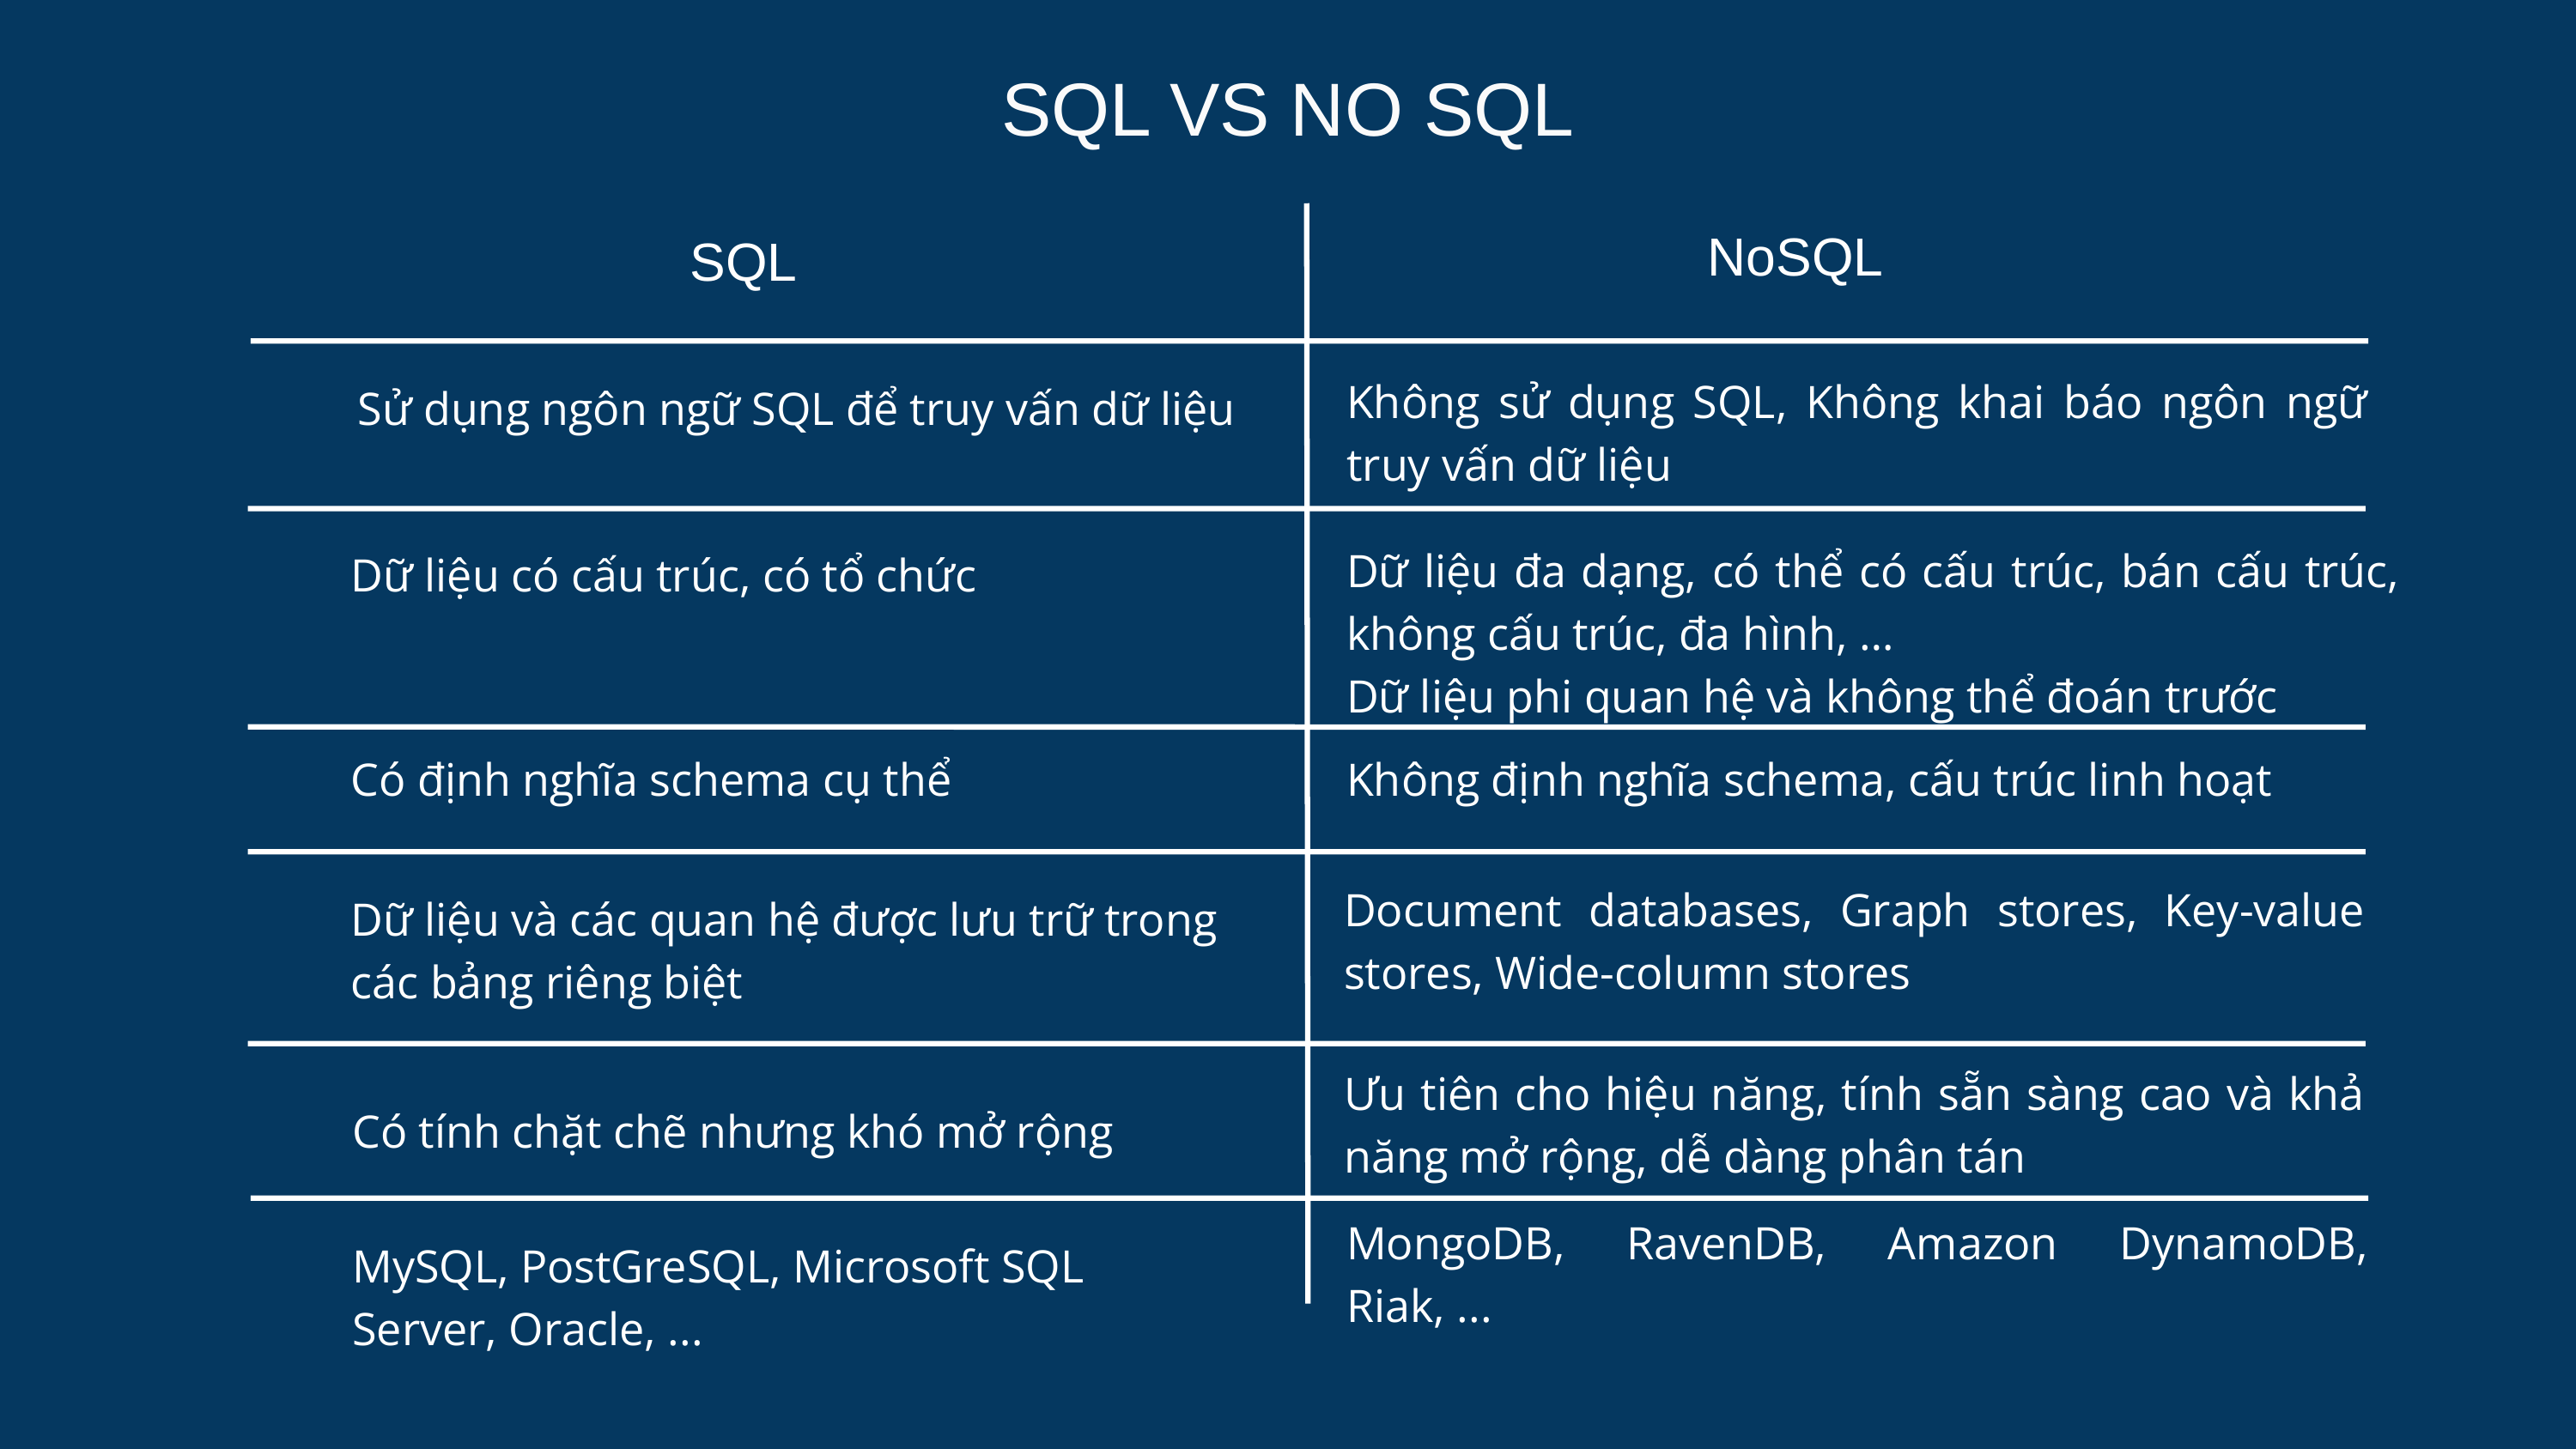

SQL VS NO SQL

NoSQL
SQL

Không sử dụng SQL, Không khai báo ngôn ngữ truy vấn dữ liệu

Sử dụng ngôn ngữ SQL để truy vấn dữ liệu

Dữ liệu đa dạng, có thể có cấu trúc, bán cấu trúc, không cấu trúc, đa hình, …
Dữ liệu phi quan hệ và không thể đoán trước
Dữ liệu có cấu trúc, có tổ chức

Có định nghĩa schema cụ thể
Không định nghĩa schema, cấu trúc linh hoạt

Document databases, Graph stores, Key-value stores, Wide-column stores
Dữ liệu và các quan hệ được lưu trữ trong các bảng riêng biệt

Ưu tiên cho hiệu năng, tính sẵn sàng cao và khả năng mở rộng, dễ dàng phân tán
Có tính chặt chẽ nhưng khó mở rộng

MongoDB, RavenDB, Amazon DynamoDB, Riak, ...
MySQL, PostGreSQL, Microsoft SQL Server, Oracle, ...